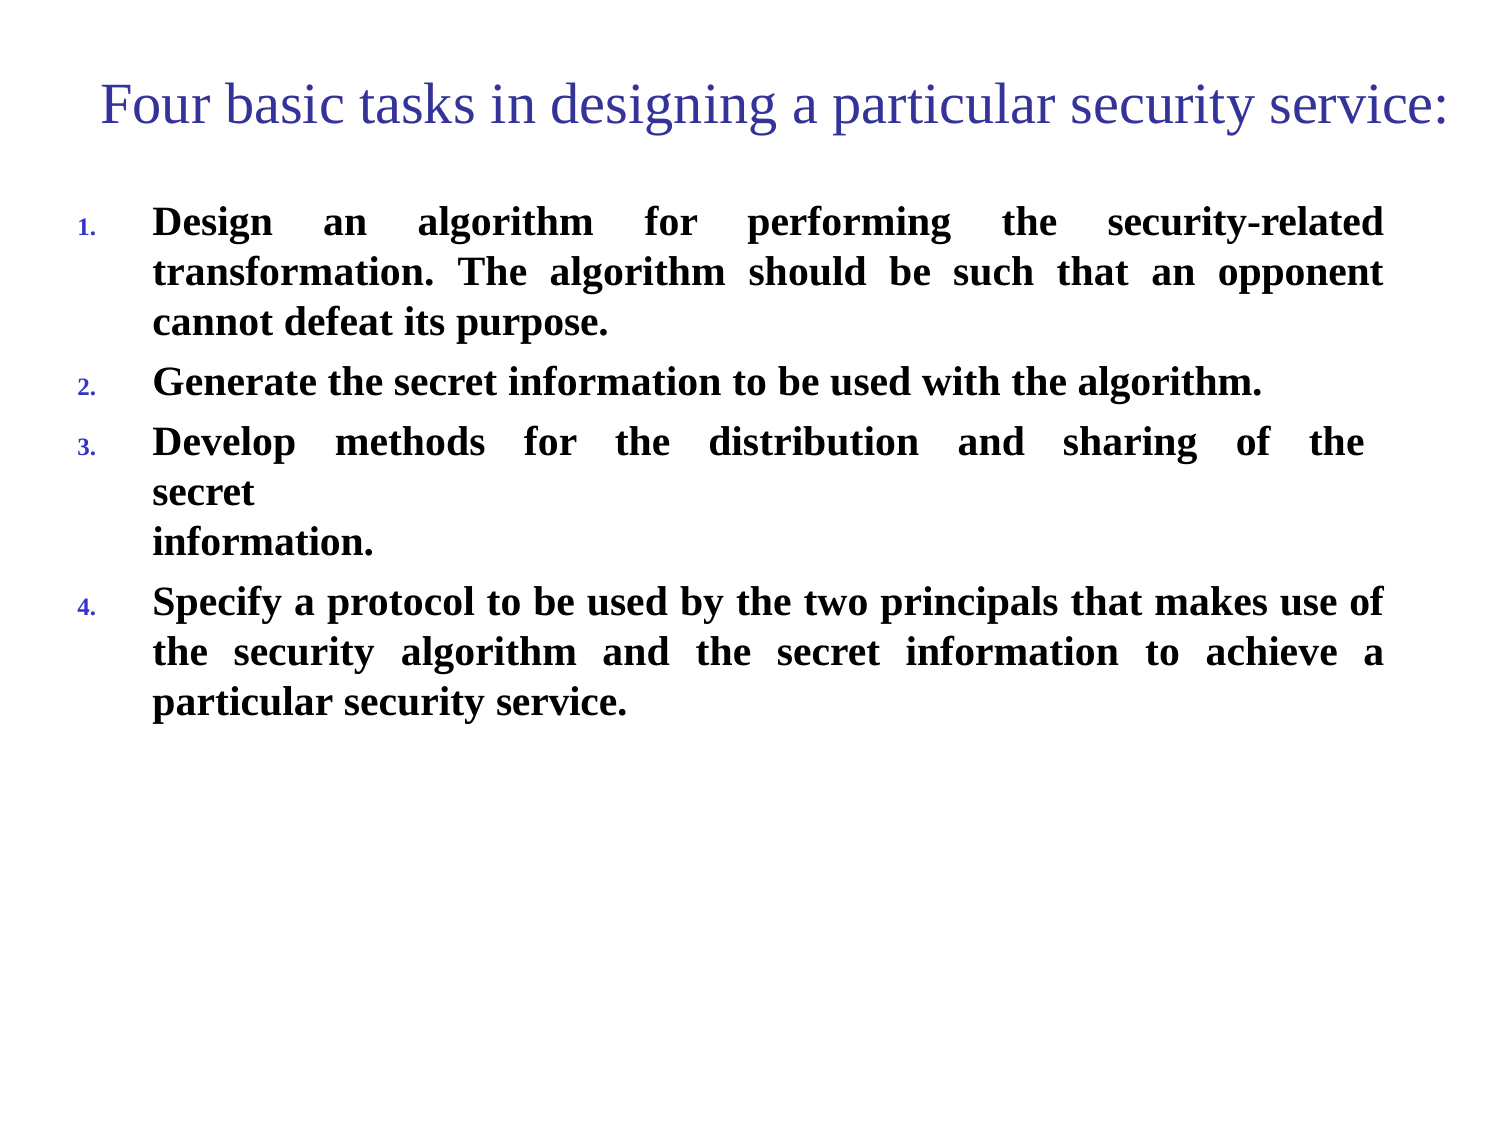

# Four basic tasks in designing a particular security service:
Design   an   algorithm   for   performing   the   security-related transformation.  The  algorithm  should  be  such  that  an  opponent cannot defeat its purpose.
Generate the secret information to be used with the algorithm.
Develop  methods  for  the  distribution  and  sharing  of  the  secret
information.
Specify a protocol to be used by the two principals that makes use of the  security  algorithm  and  the  secret  information  to  achieve  a particular security service.